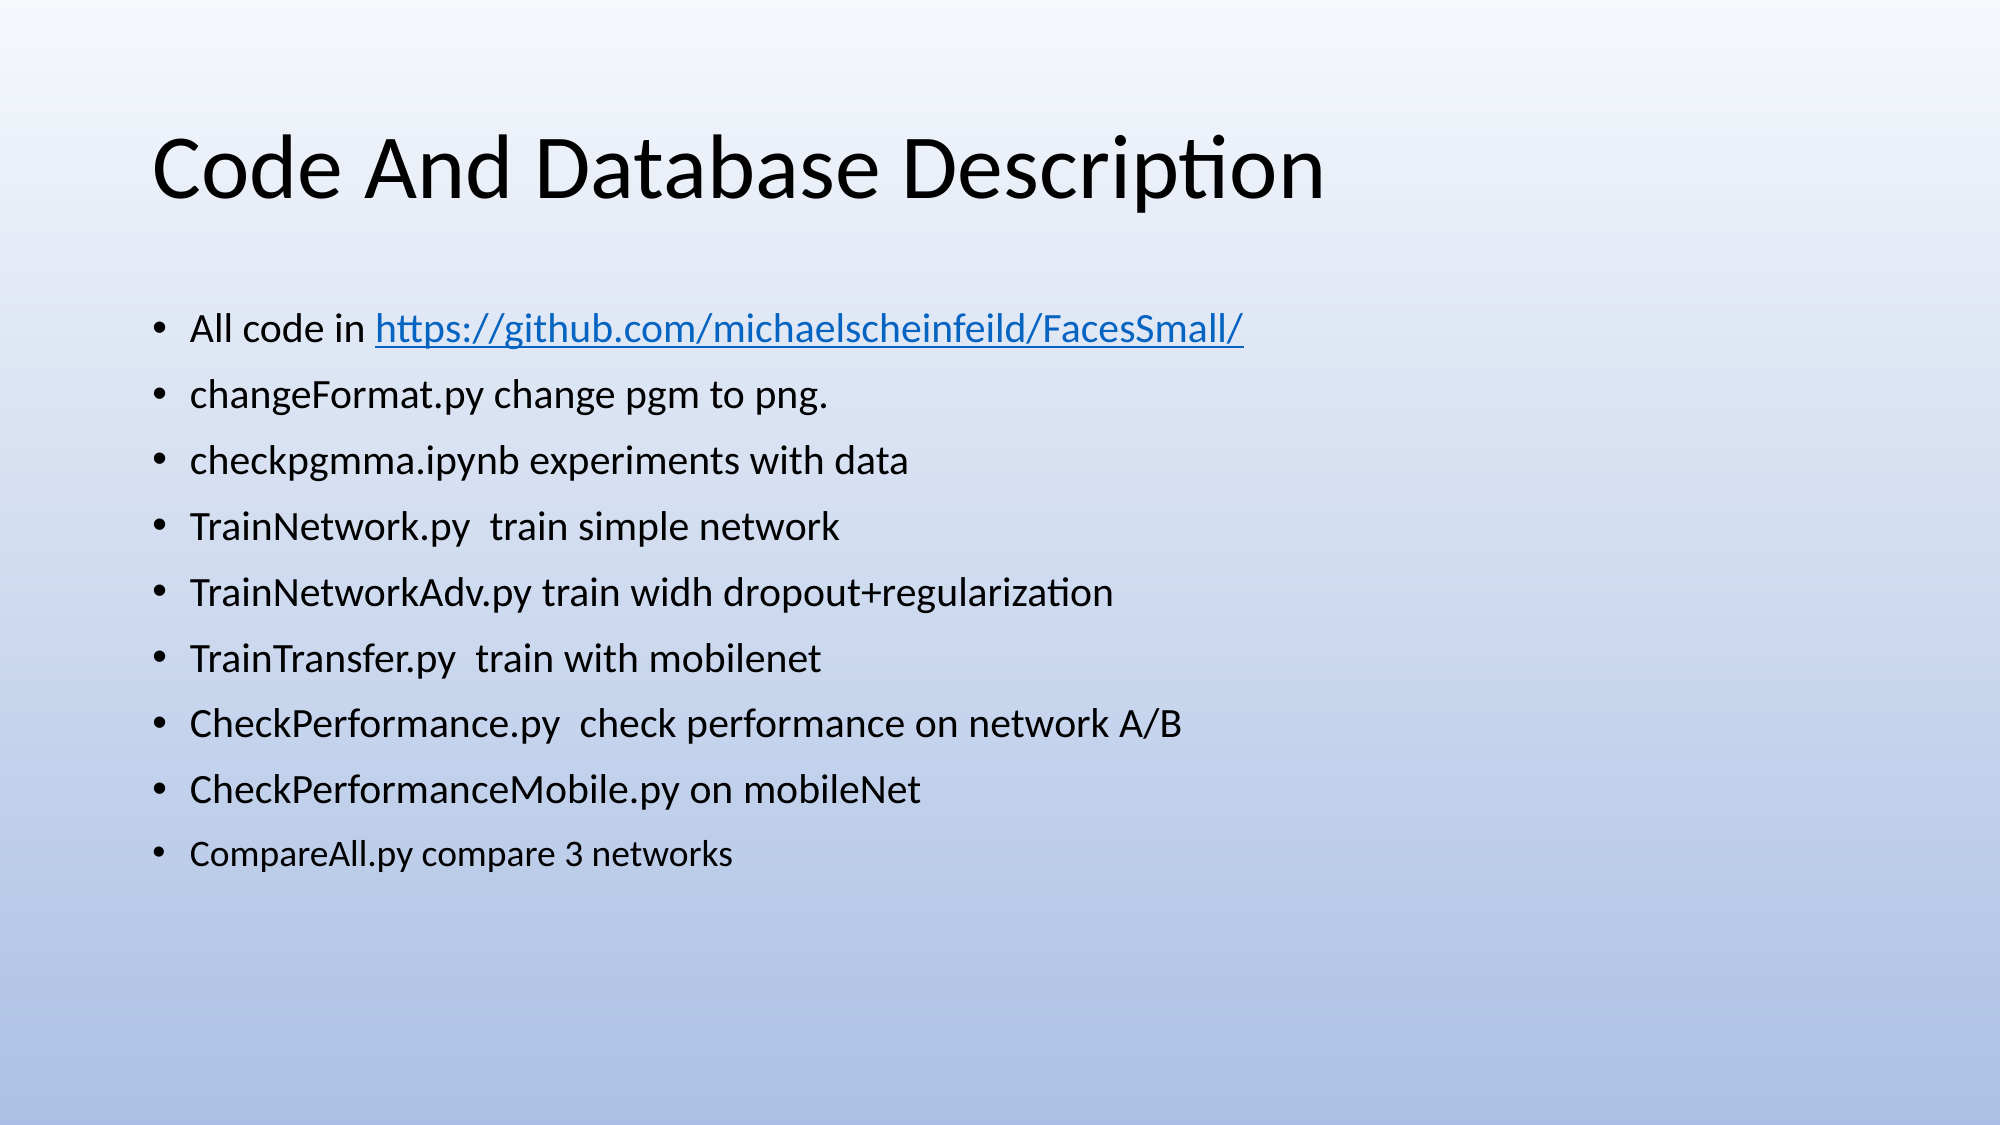

# Code And Database Description
All code in https://github.com/michaelscheinfeild/FacesSmall/
changeFormat.py change pgm to png.
checkpgmma.ipynb experiments with data
TrainNetwork.py  train simple network
TrainNetworkAdv.py train widh dropout+regularization
TrainTransfer.py  train with mobilenet
CheckPerformance.py  check performance on network A/B
CheckPerformanceMobile.py on mobileNet
CompareAll.py compare 3 networks